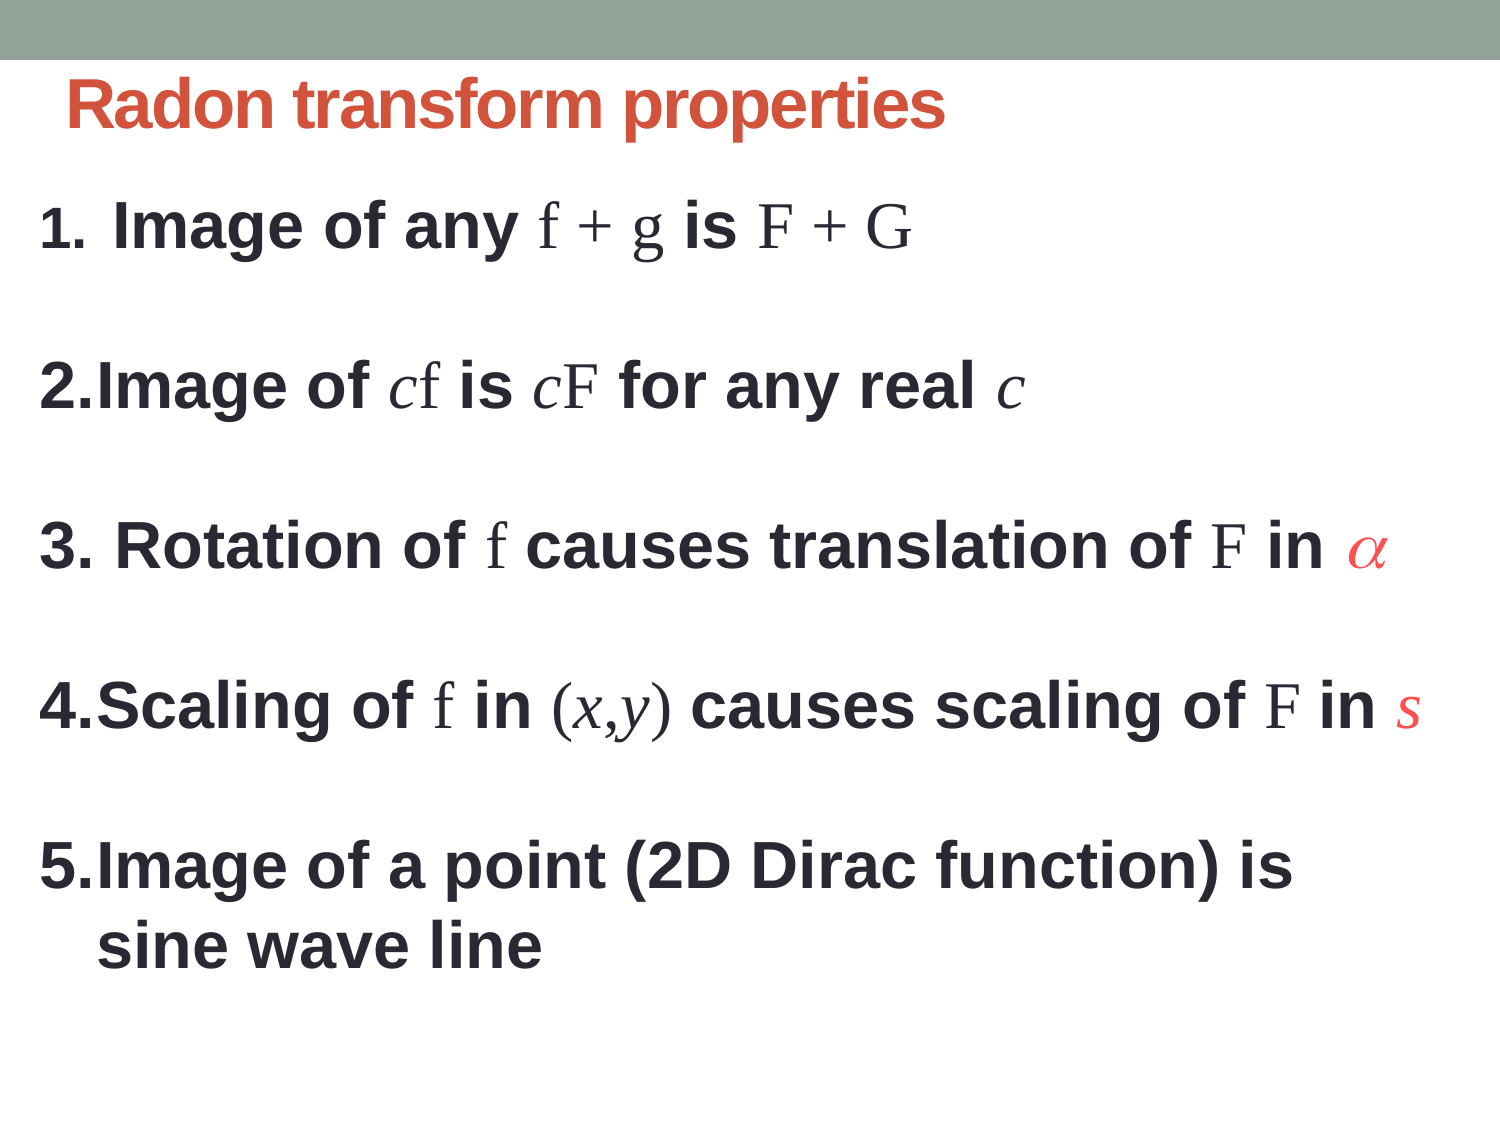

# Radon transform properties
 Image of any f + g is F + G

Image of cf is cF for any real c

 Rotation of f causes translation of F in α

Scaling of f in (x,y) causes scaling of F in s

Image of a point (2D Dirac function) is sine wave line